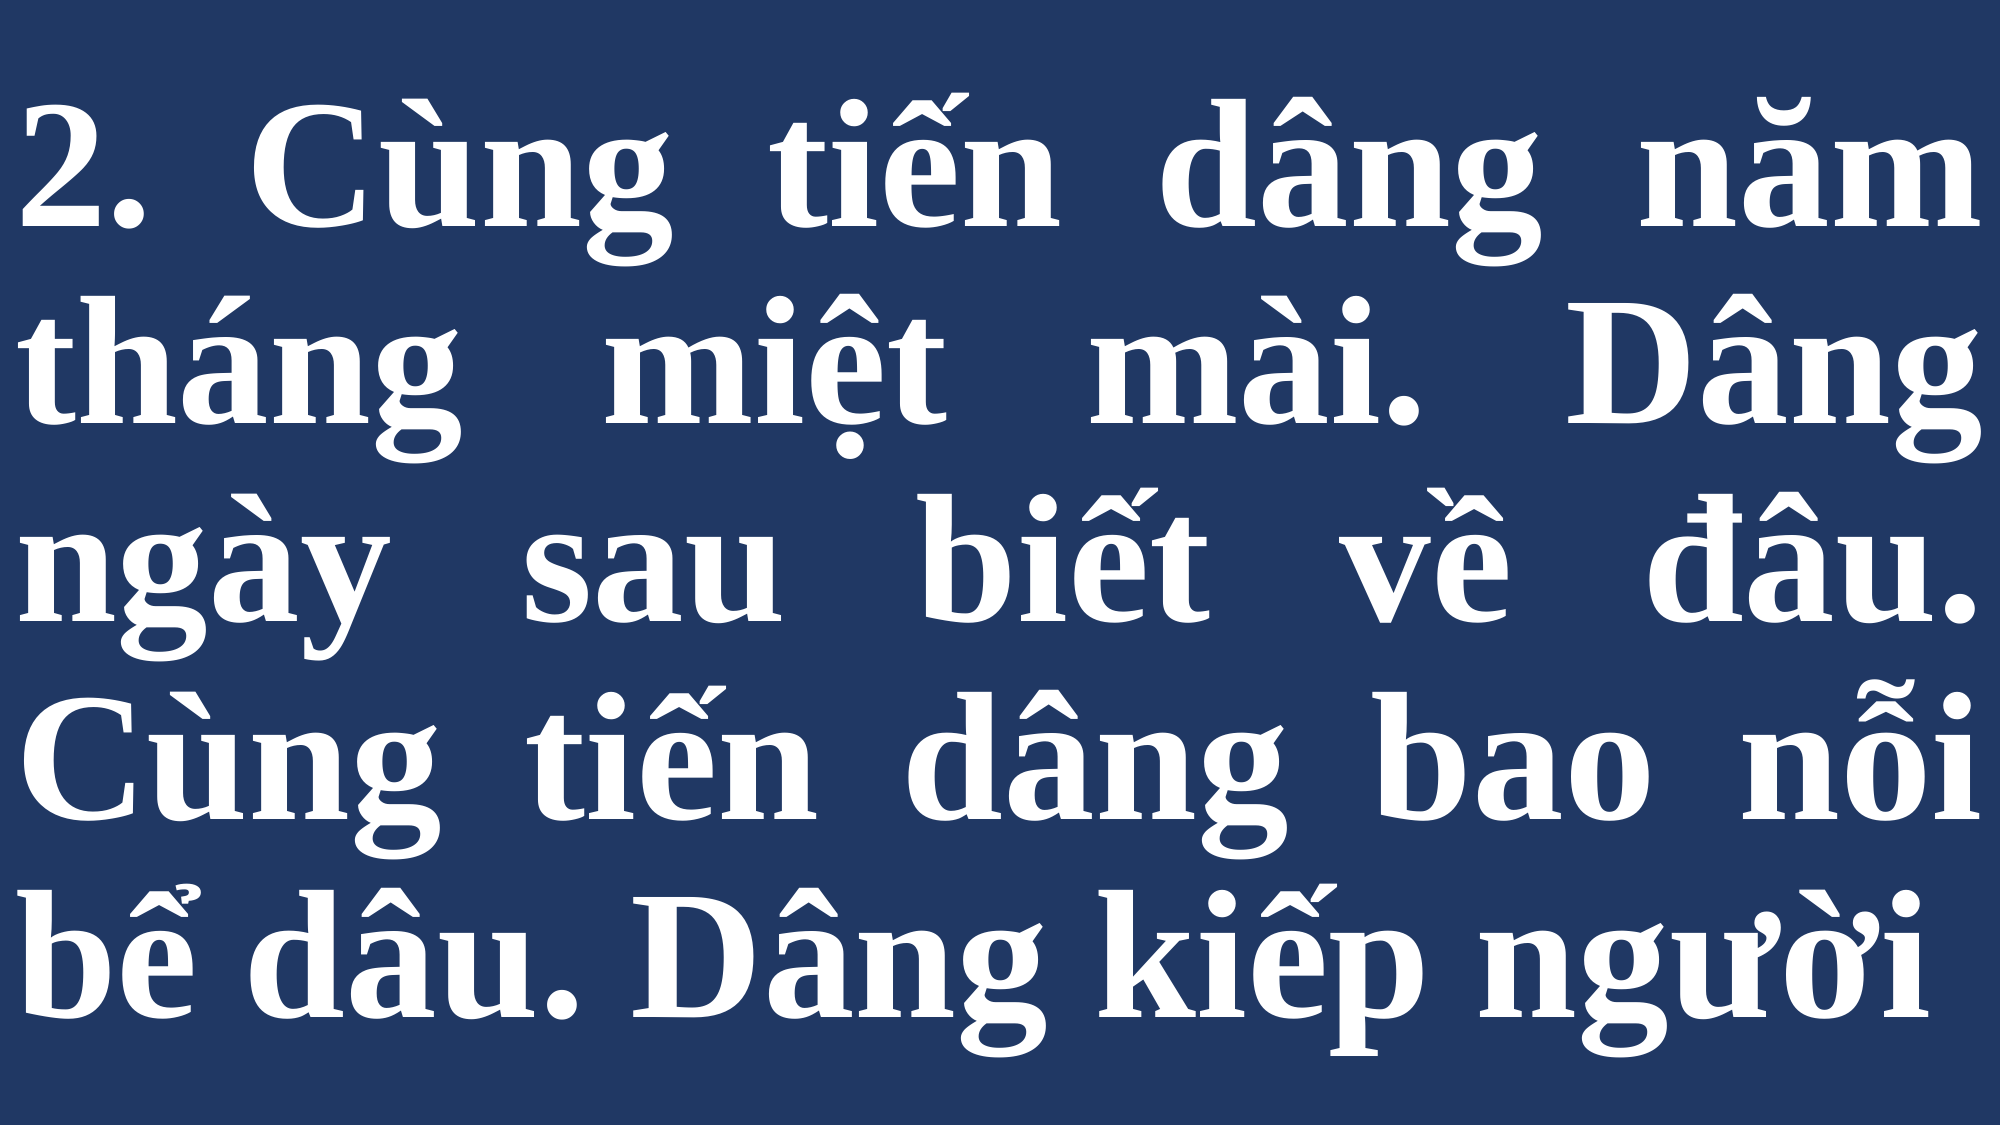

# 2. Cùng tiến dâng năm tháng miệt mài. Dâng ngày sau biết về đâu. Cùng tiến dâng bao nỗi bể dâu. Dâng kiếp người